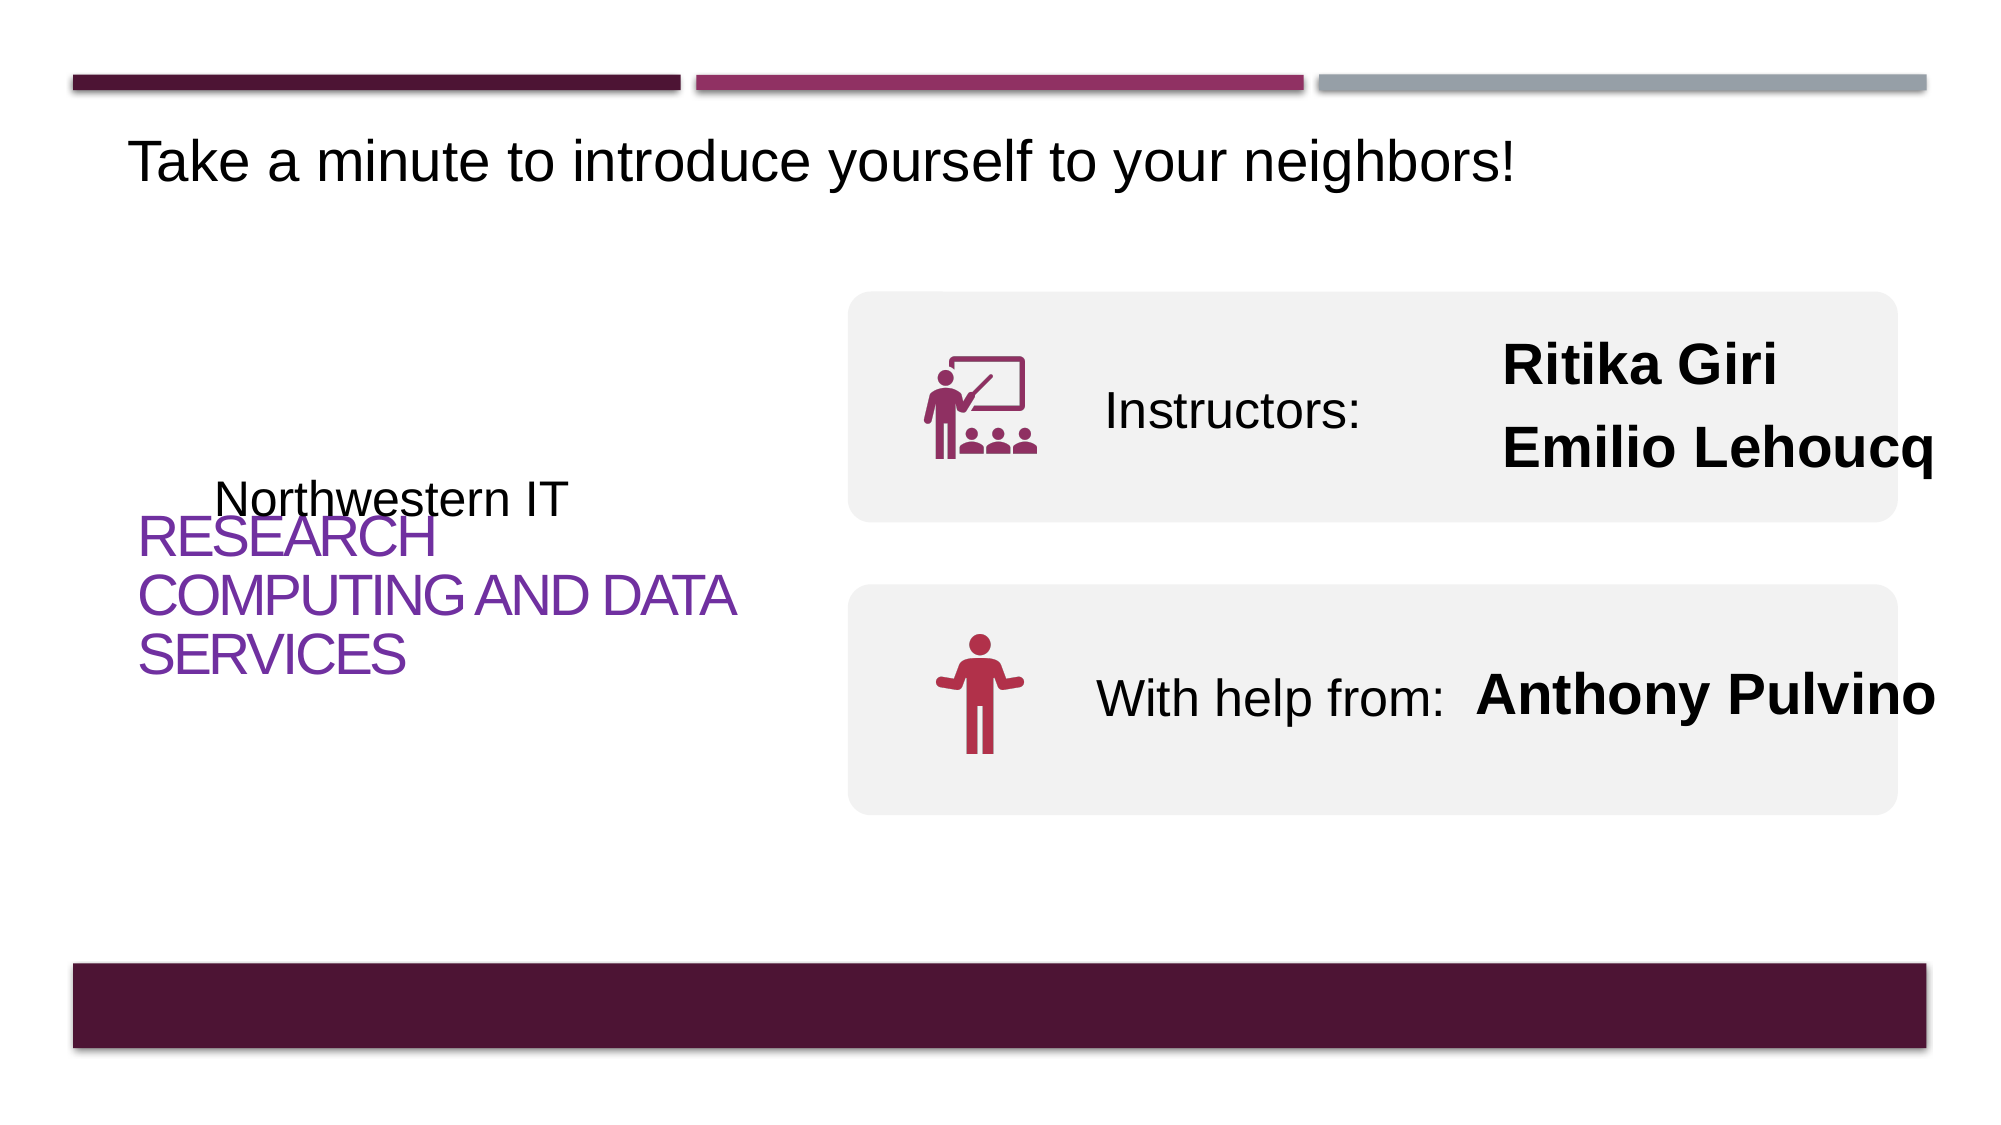

Take a minute to introduce yourself to your neighbors!
Instructors:
Ritika Giri
Emilio Lehoucq
With help from:
Anthony Pulvino

Research Computing and Data Services
Northwestern IT